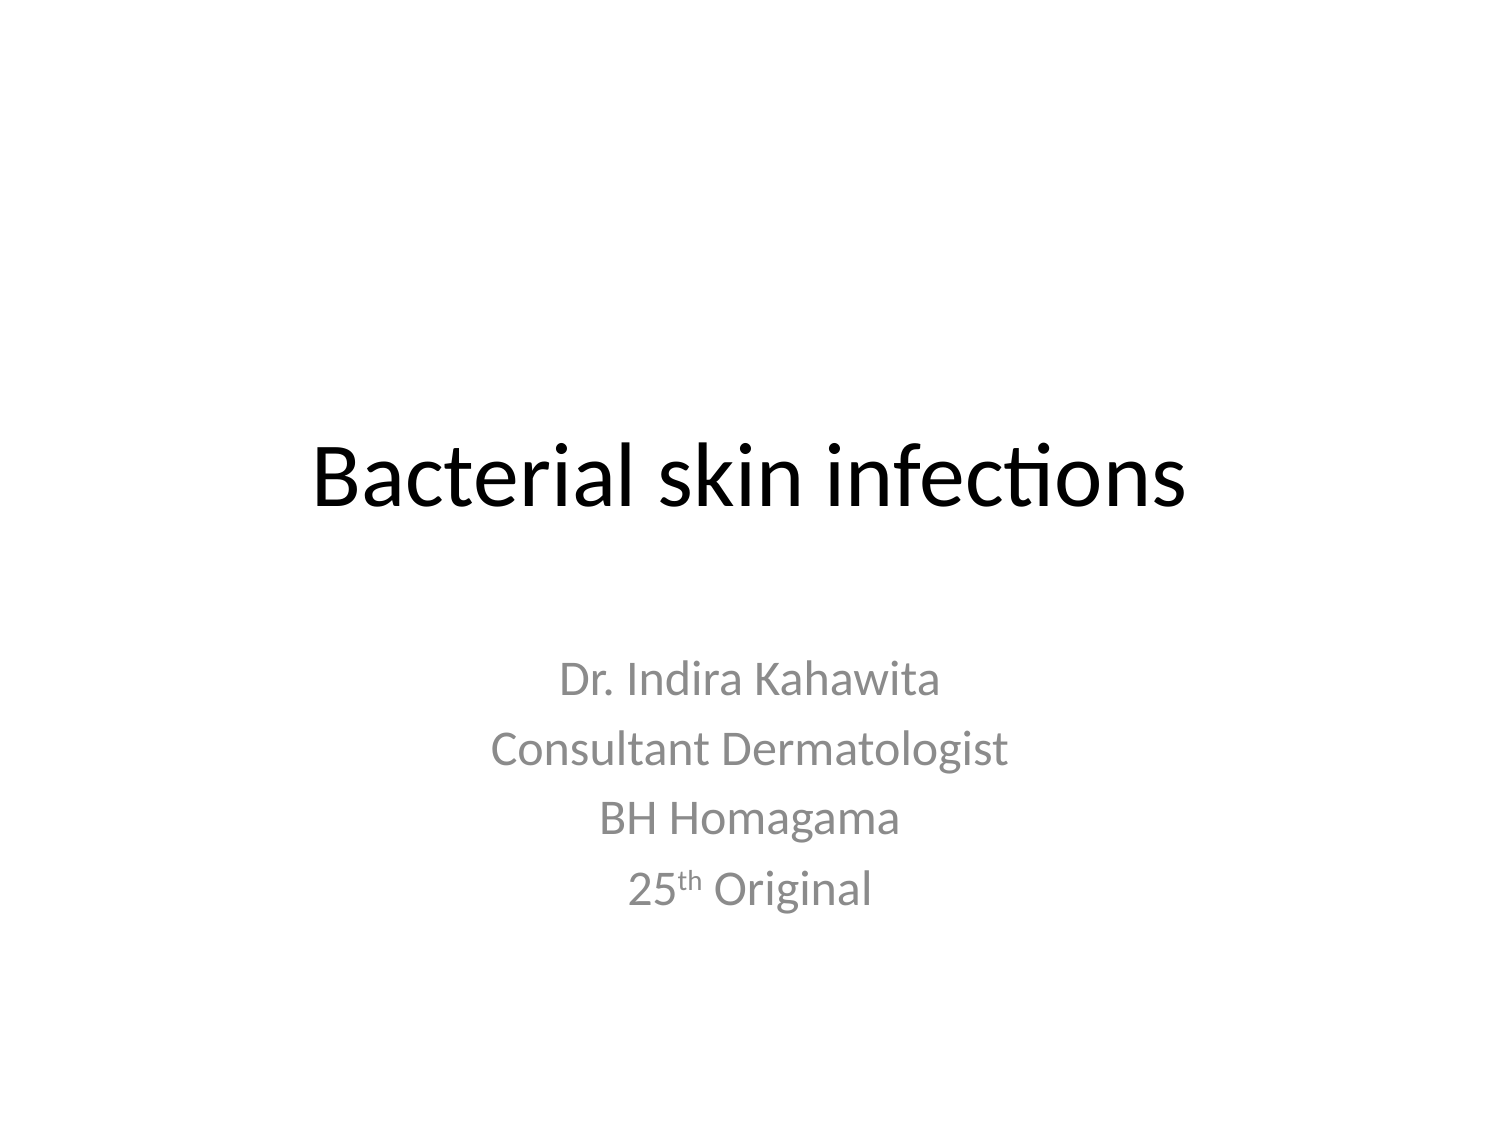

# Bacterial skin infections
Dr. Indira Kahawita
Consultant Dermatologist
BH Homagama
25th Original